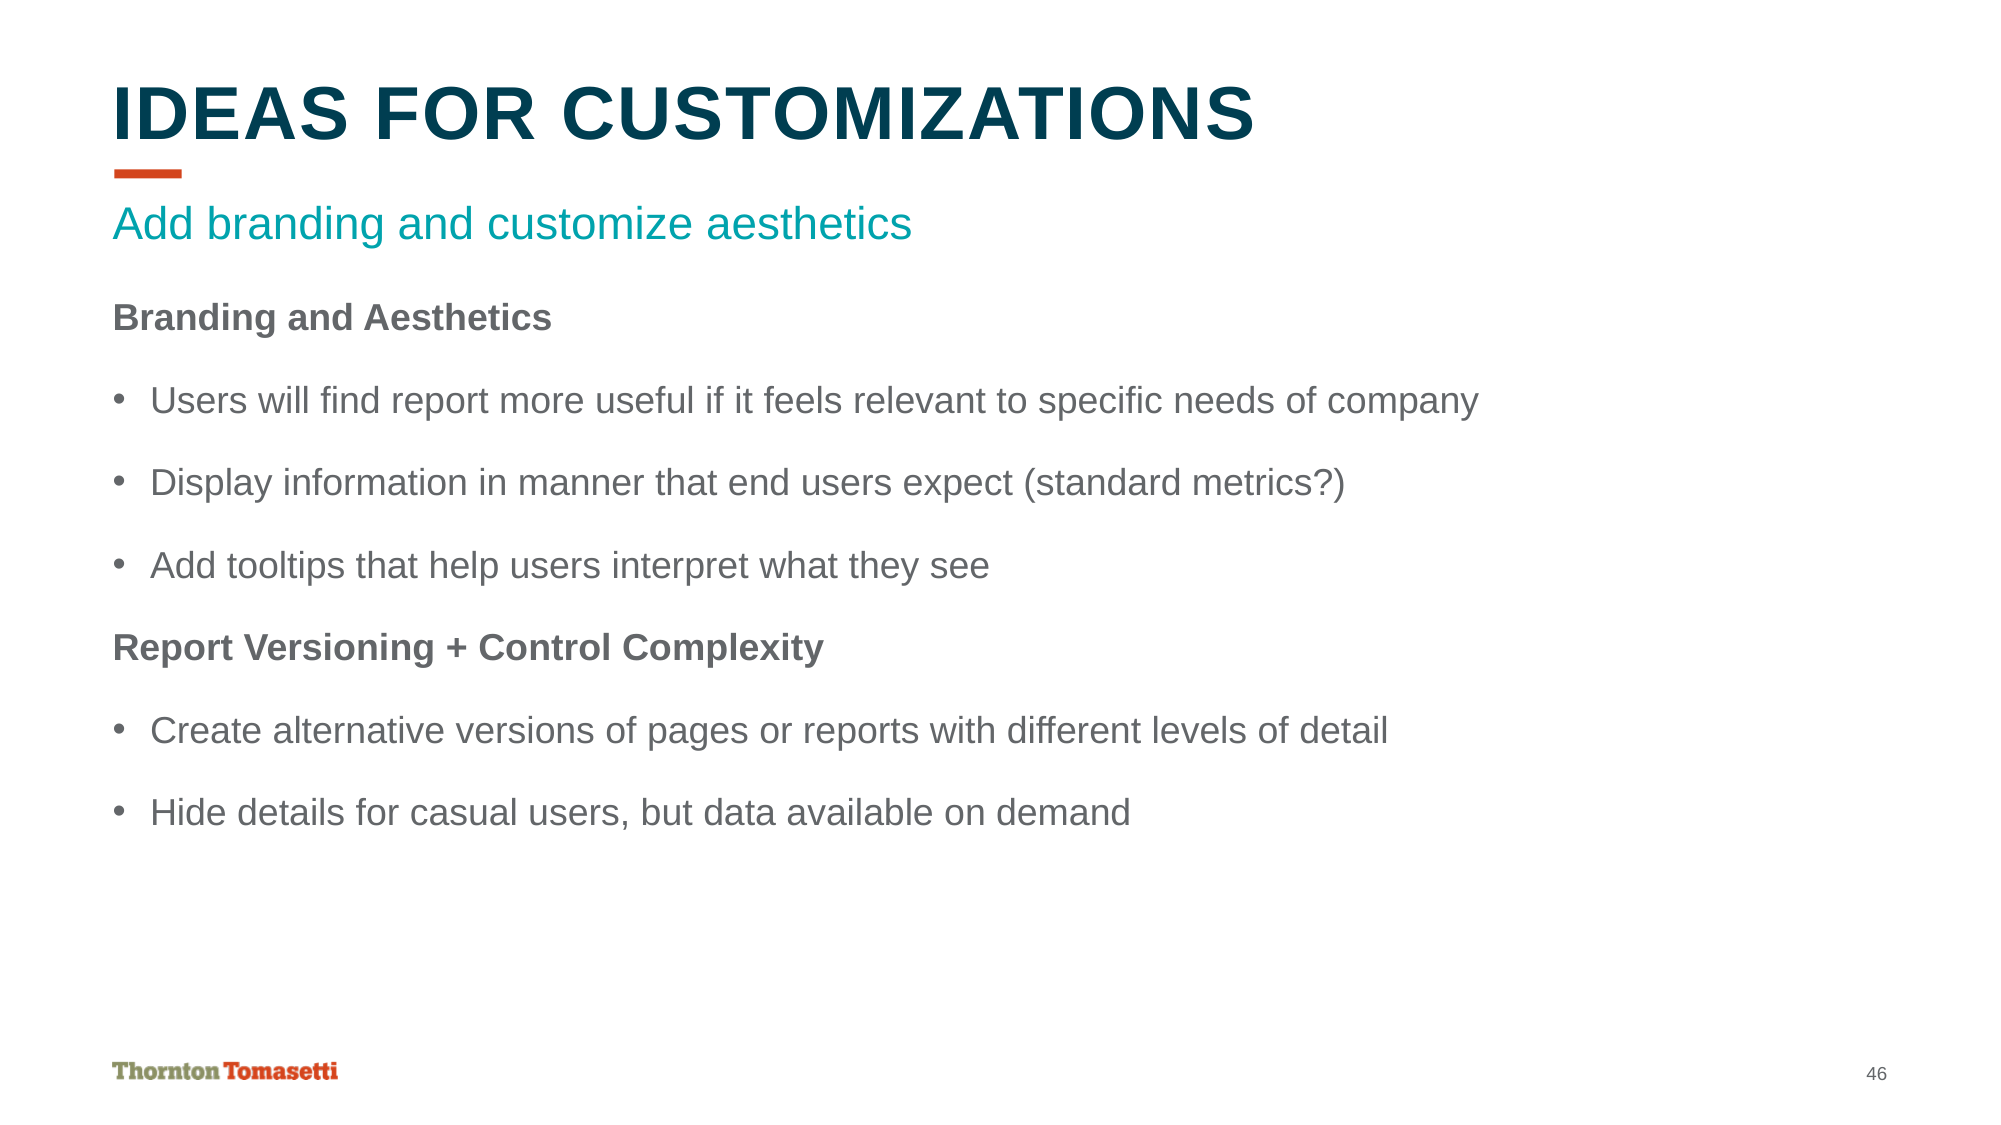

# IDEAS FOR Customizations

Add branding and customize aesthetics
Branding and Aesthetics
Users will find report more useful if it feels relevant to specific needs of company
Display information in manner that end users expect (standard metrics?)
Add tooltips that help users interpret what they see
Report Versioning + Control Complexity
Create alternative versions of pages or reports with different levels of detail
Hide details for casual users, but data available on demand

46